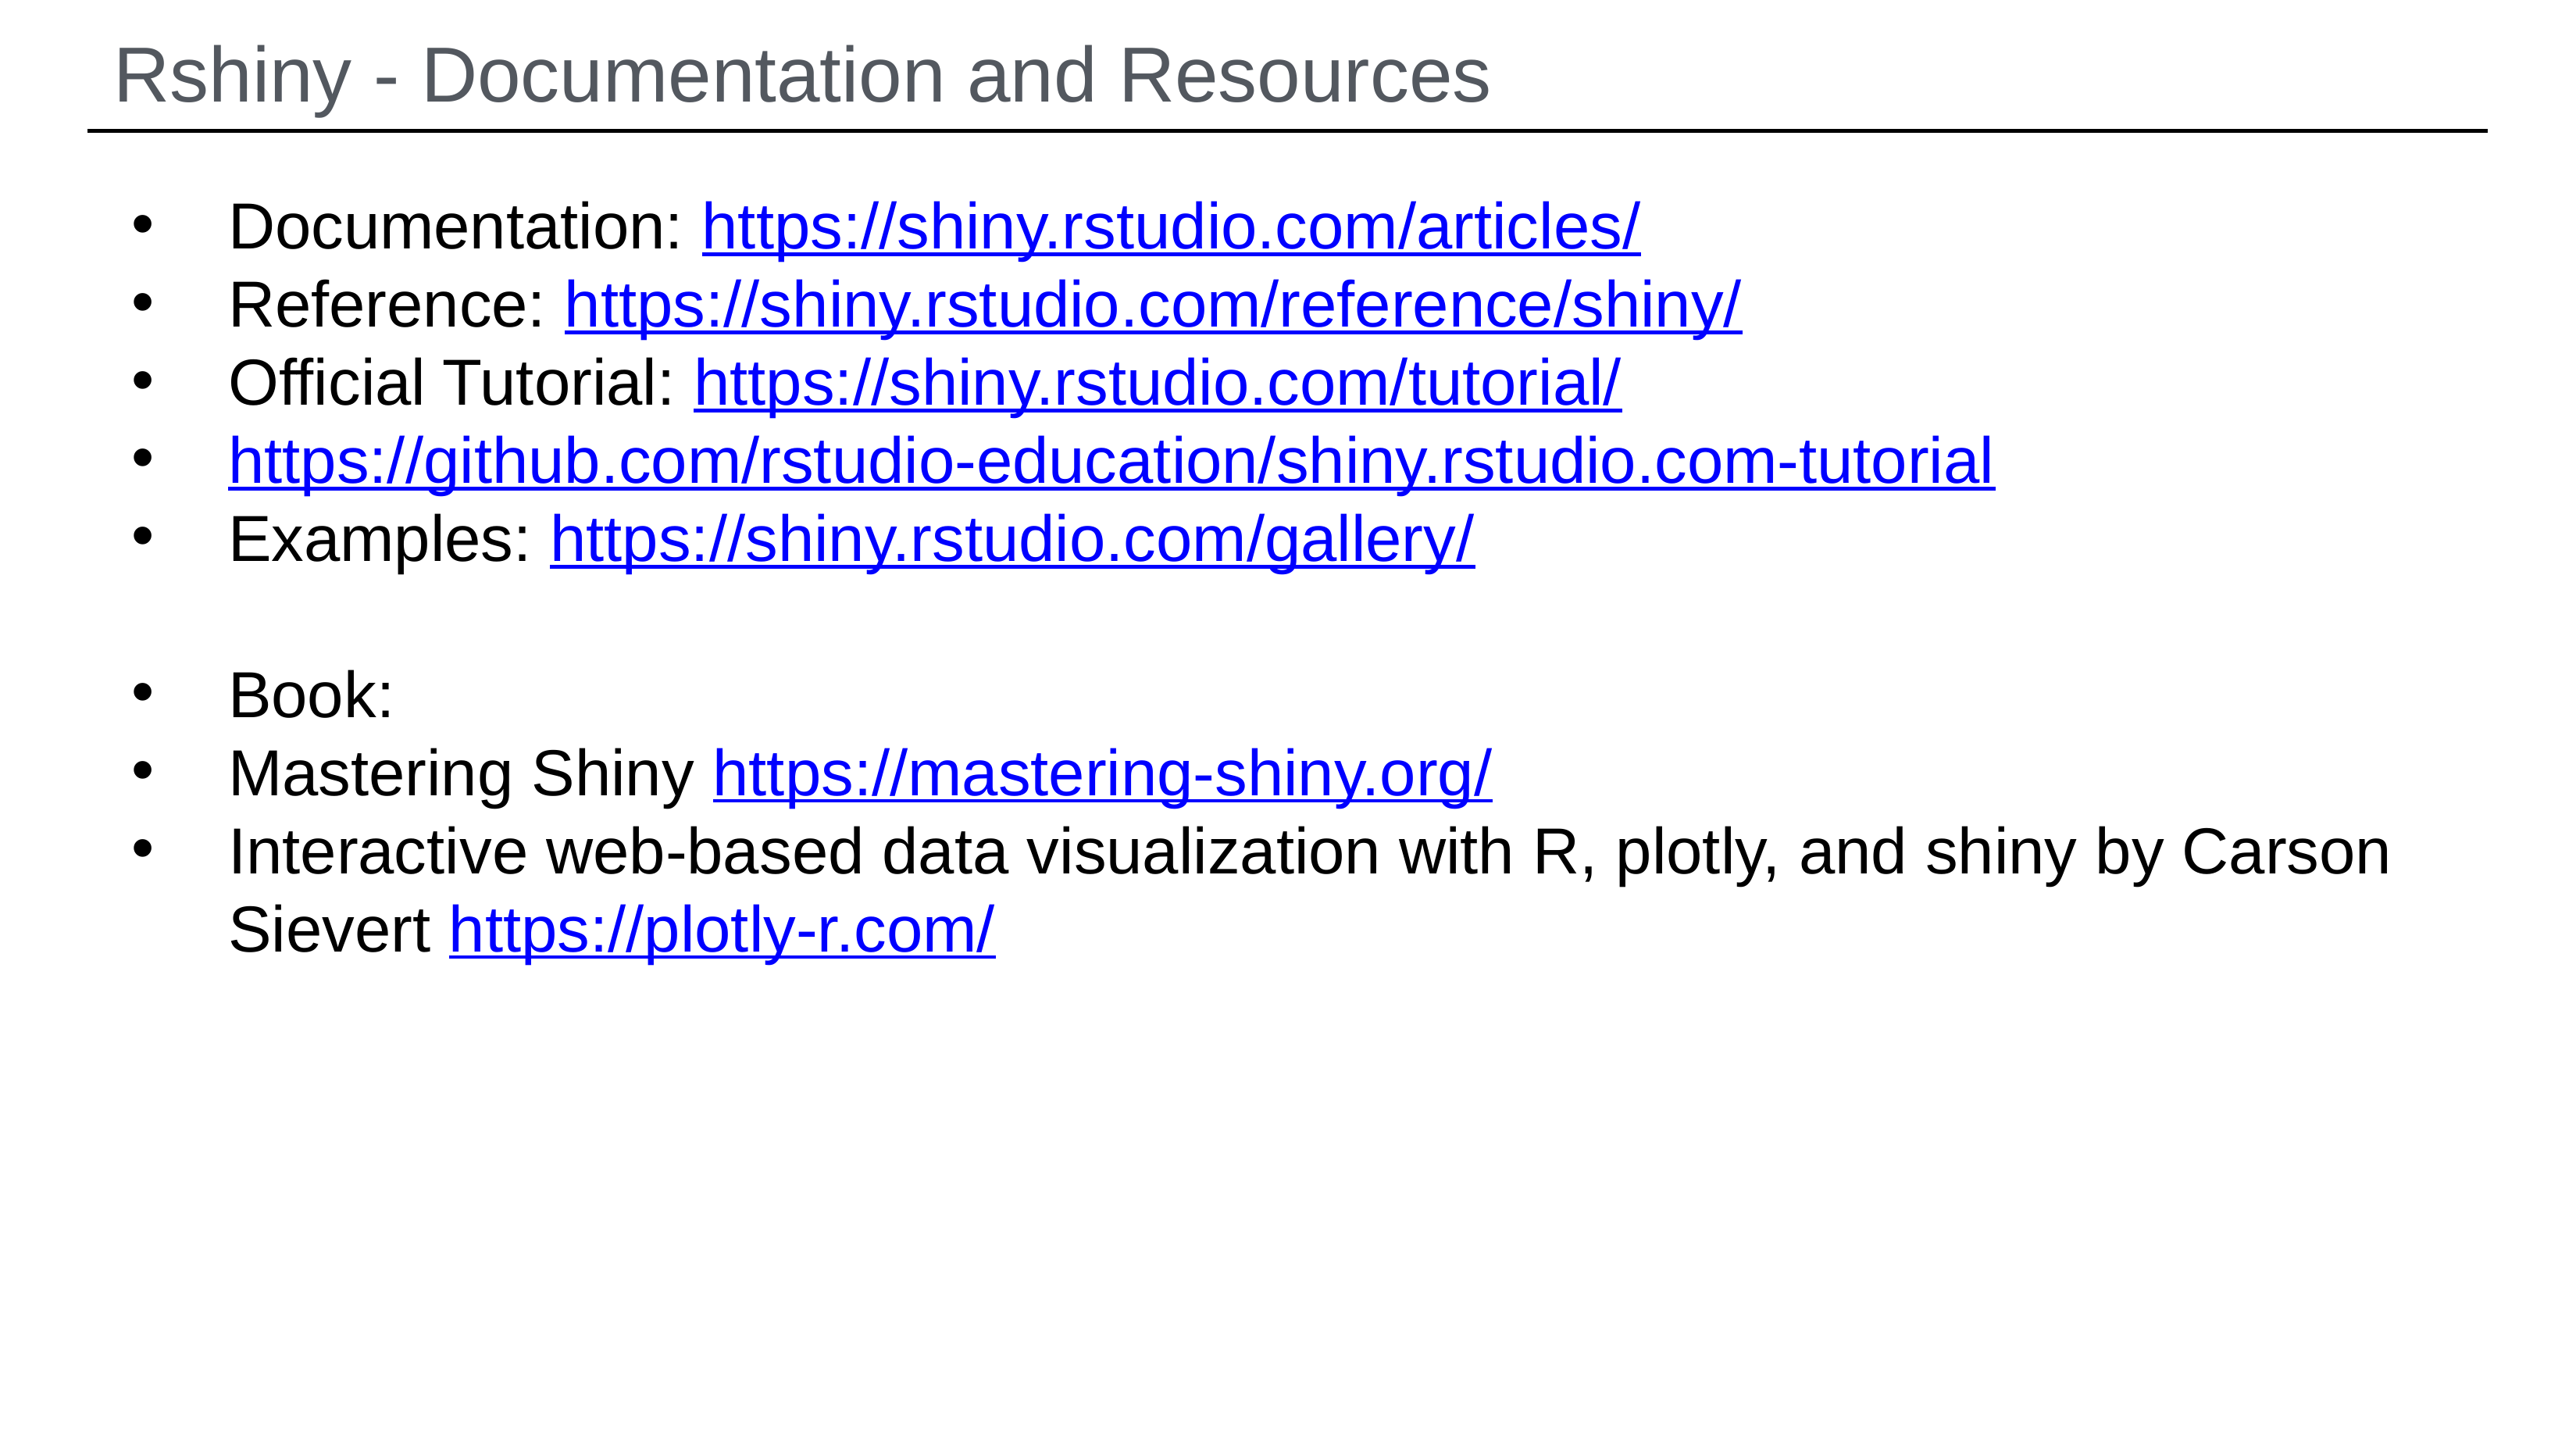

# Rshiny - Documentation and Resources
Documentation: https://shiny.rstudio.com/articles/
Reference: https://shiny.rstudio.com/reference/shiny/
Official Tutorial: https://shiny.rstudio.com/tutorial/
https://github.com/rstudio-education/shiny.rstudio.com-tutorial
Examples: https://shiny.rstudio.com/gallery/

Book:
Mastering Shiny https://mastering-shiny.org/
Interactive web-based data visualization with R, plotly, and shiny by Carson Sievert https://plotly-r.com/